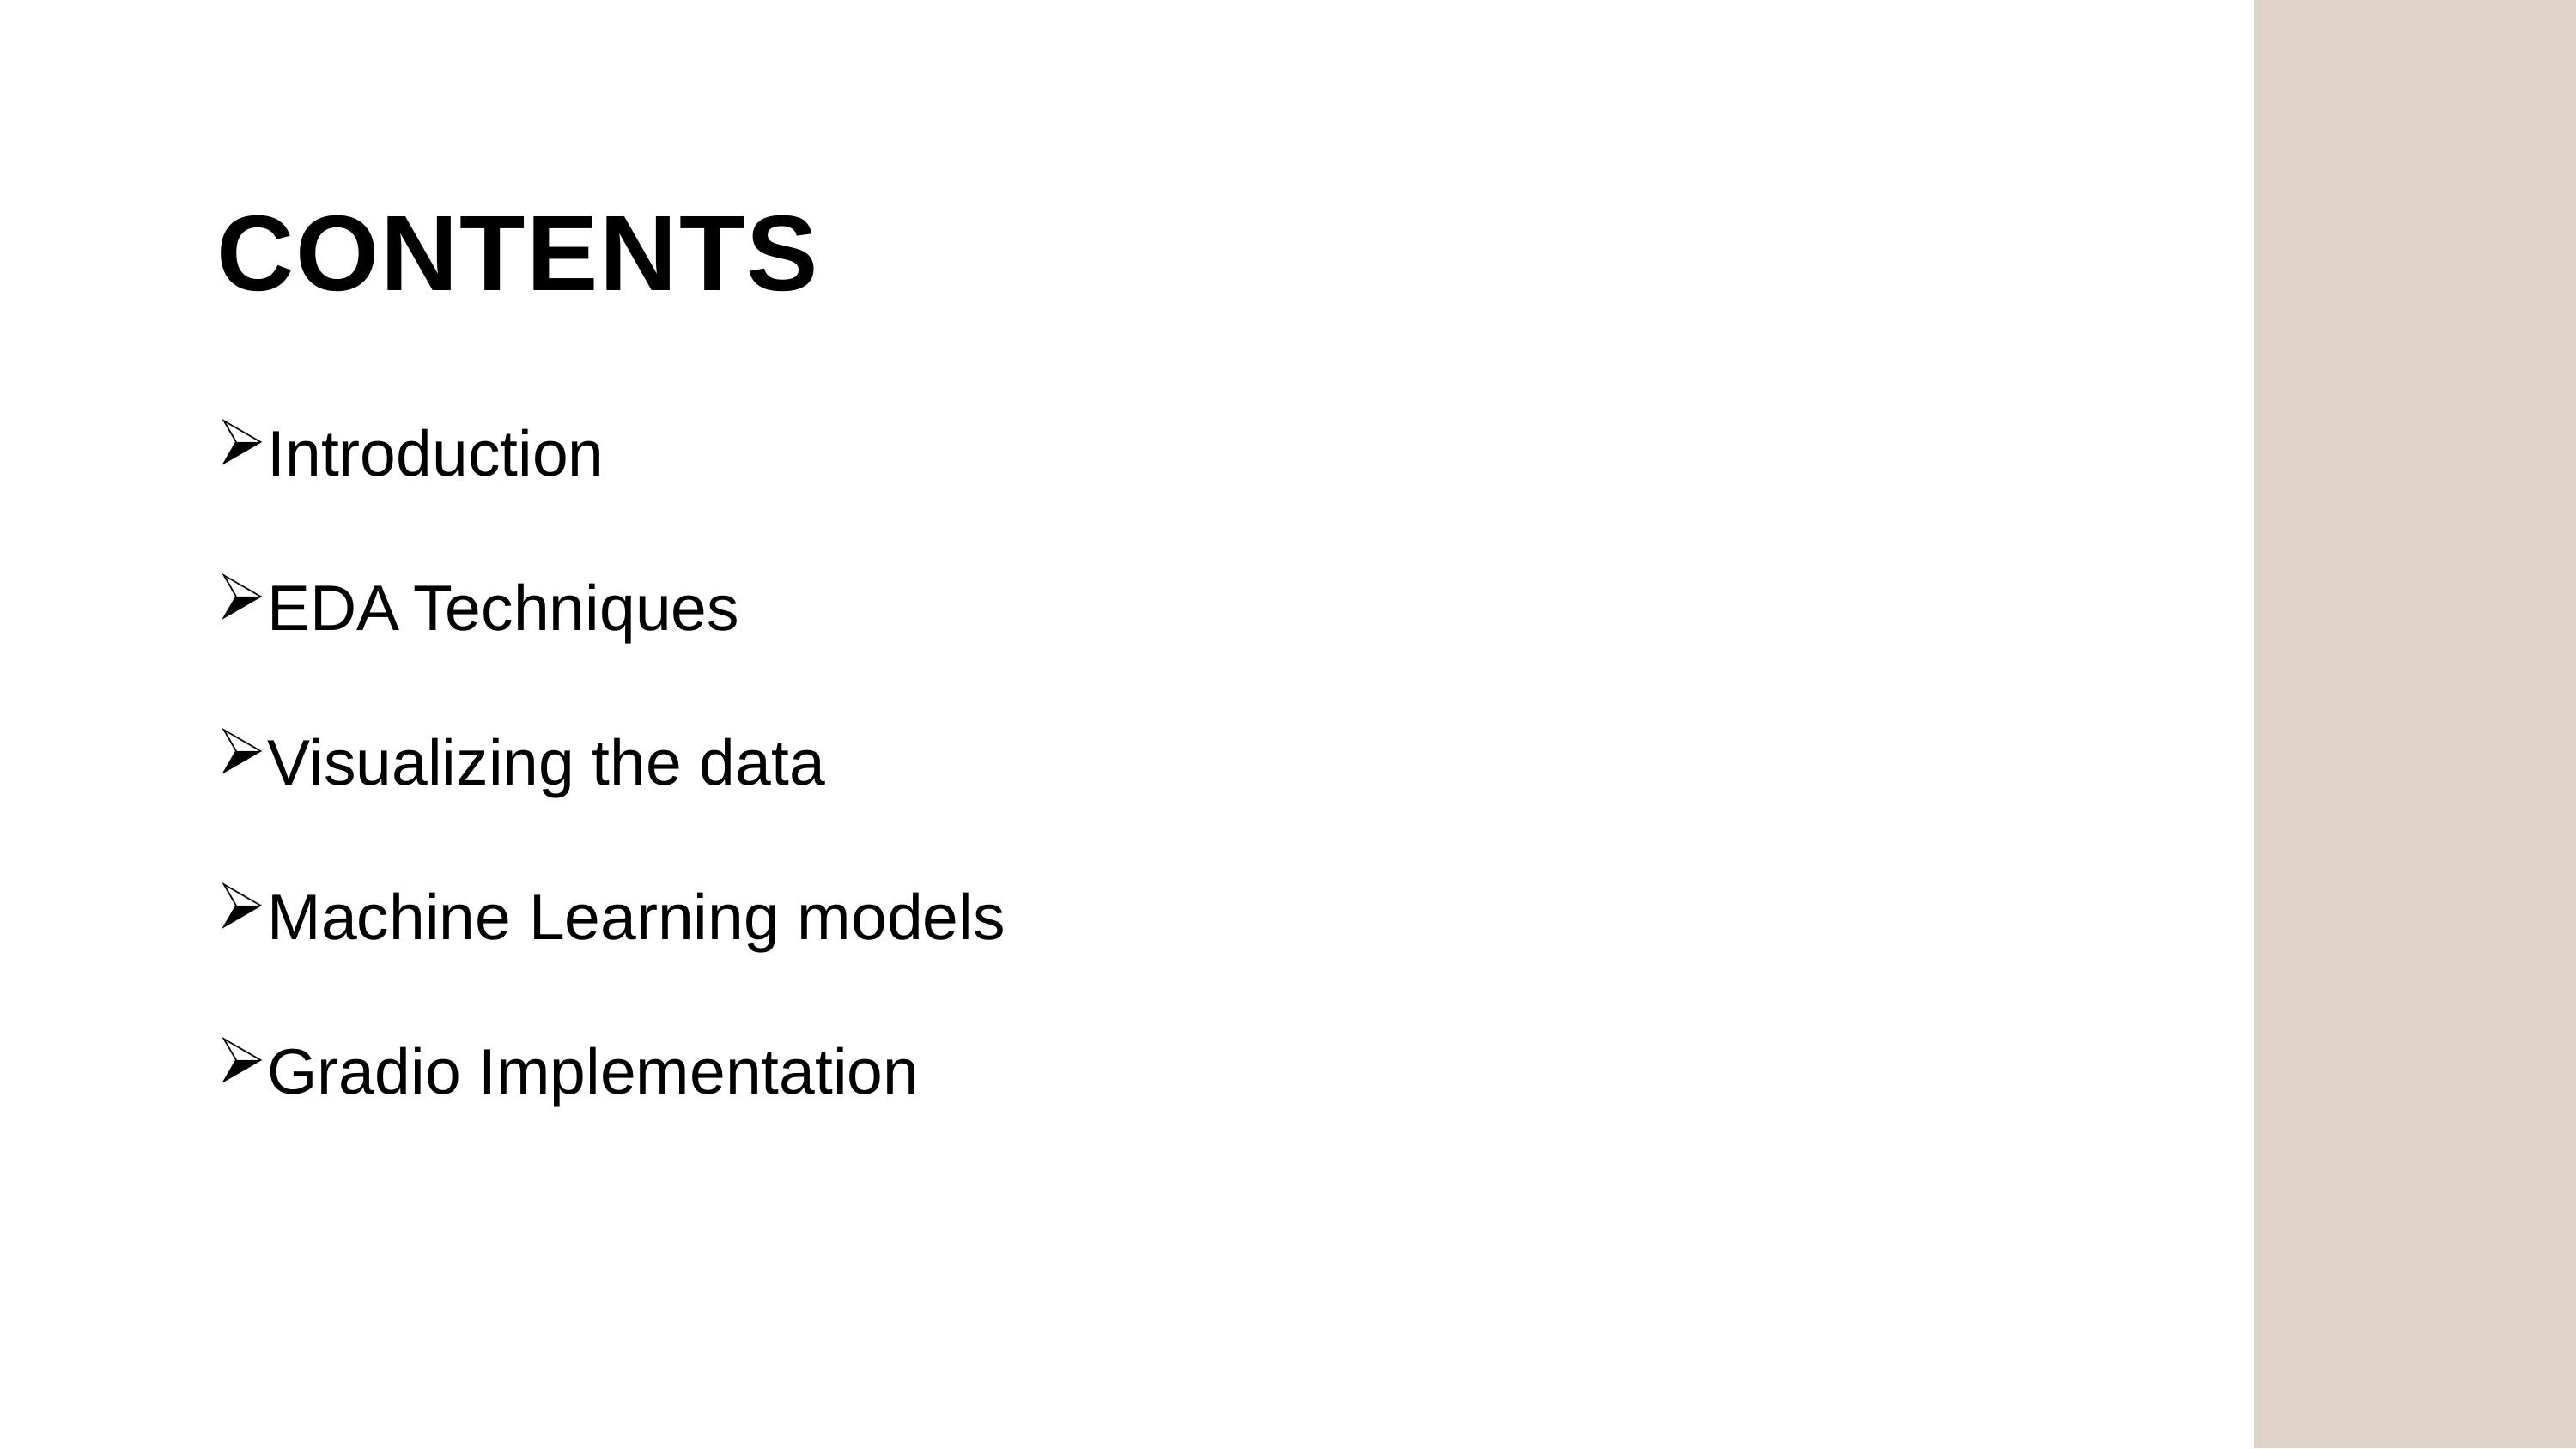

CONTENTS
Introduction

EDA Techniques

Visualizing the data

Machine Learning models

Gradio Implementation